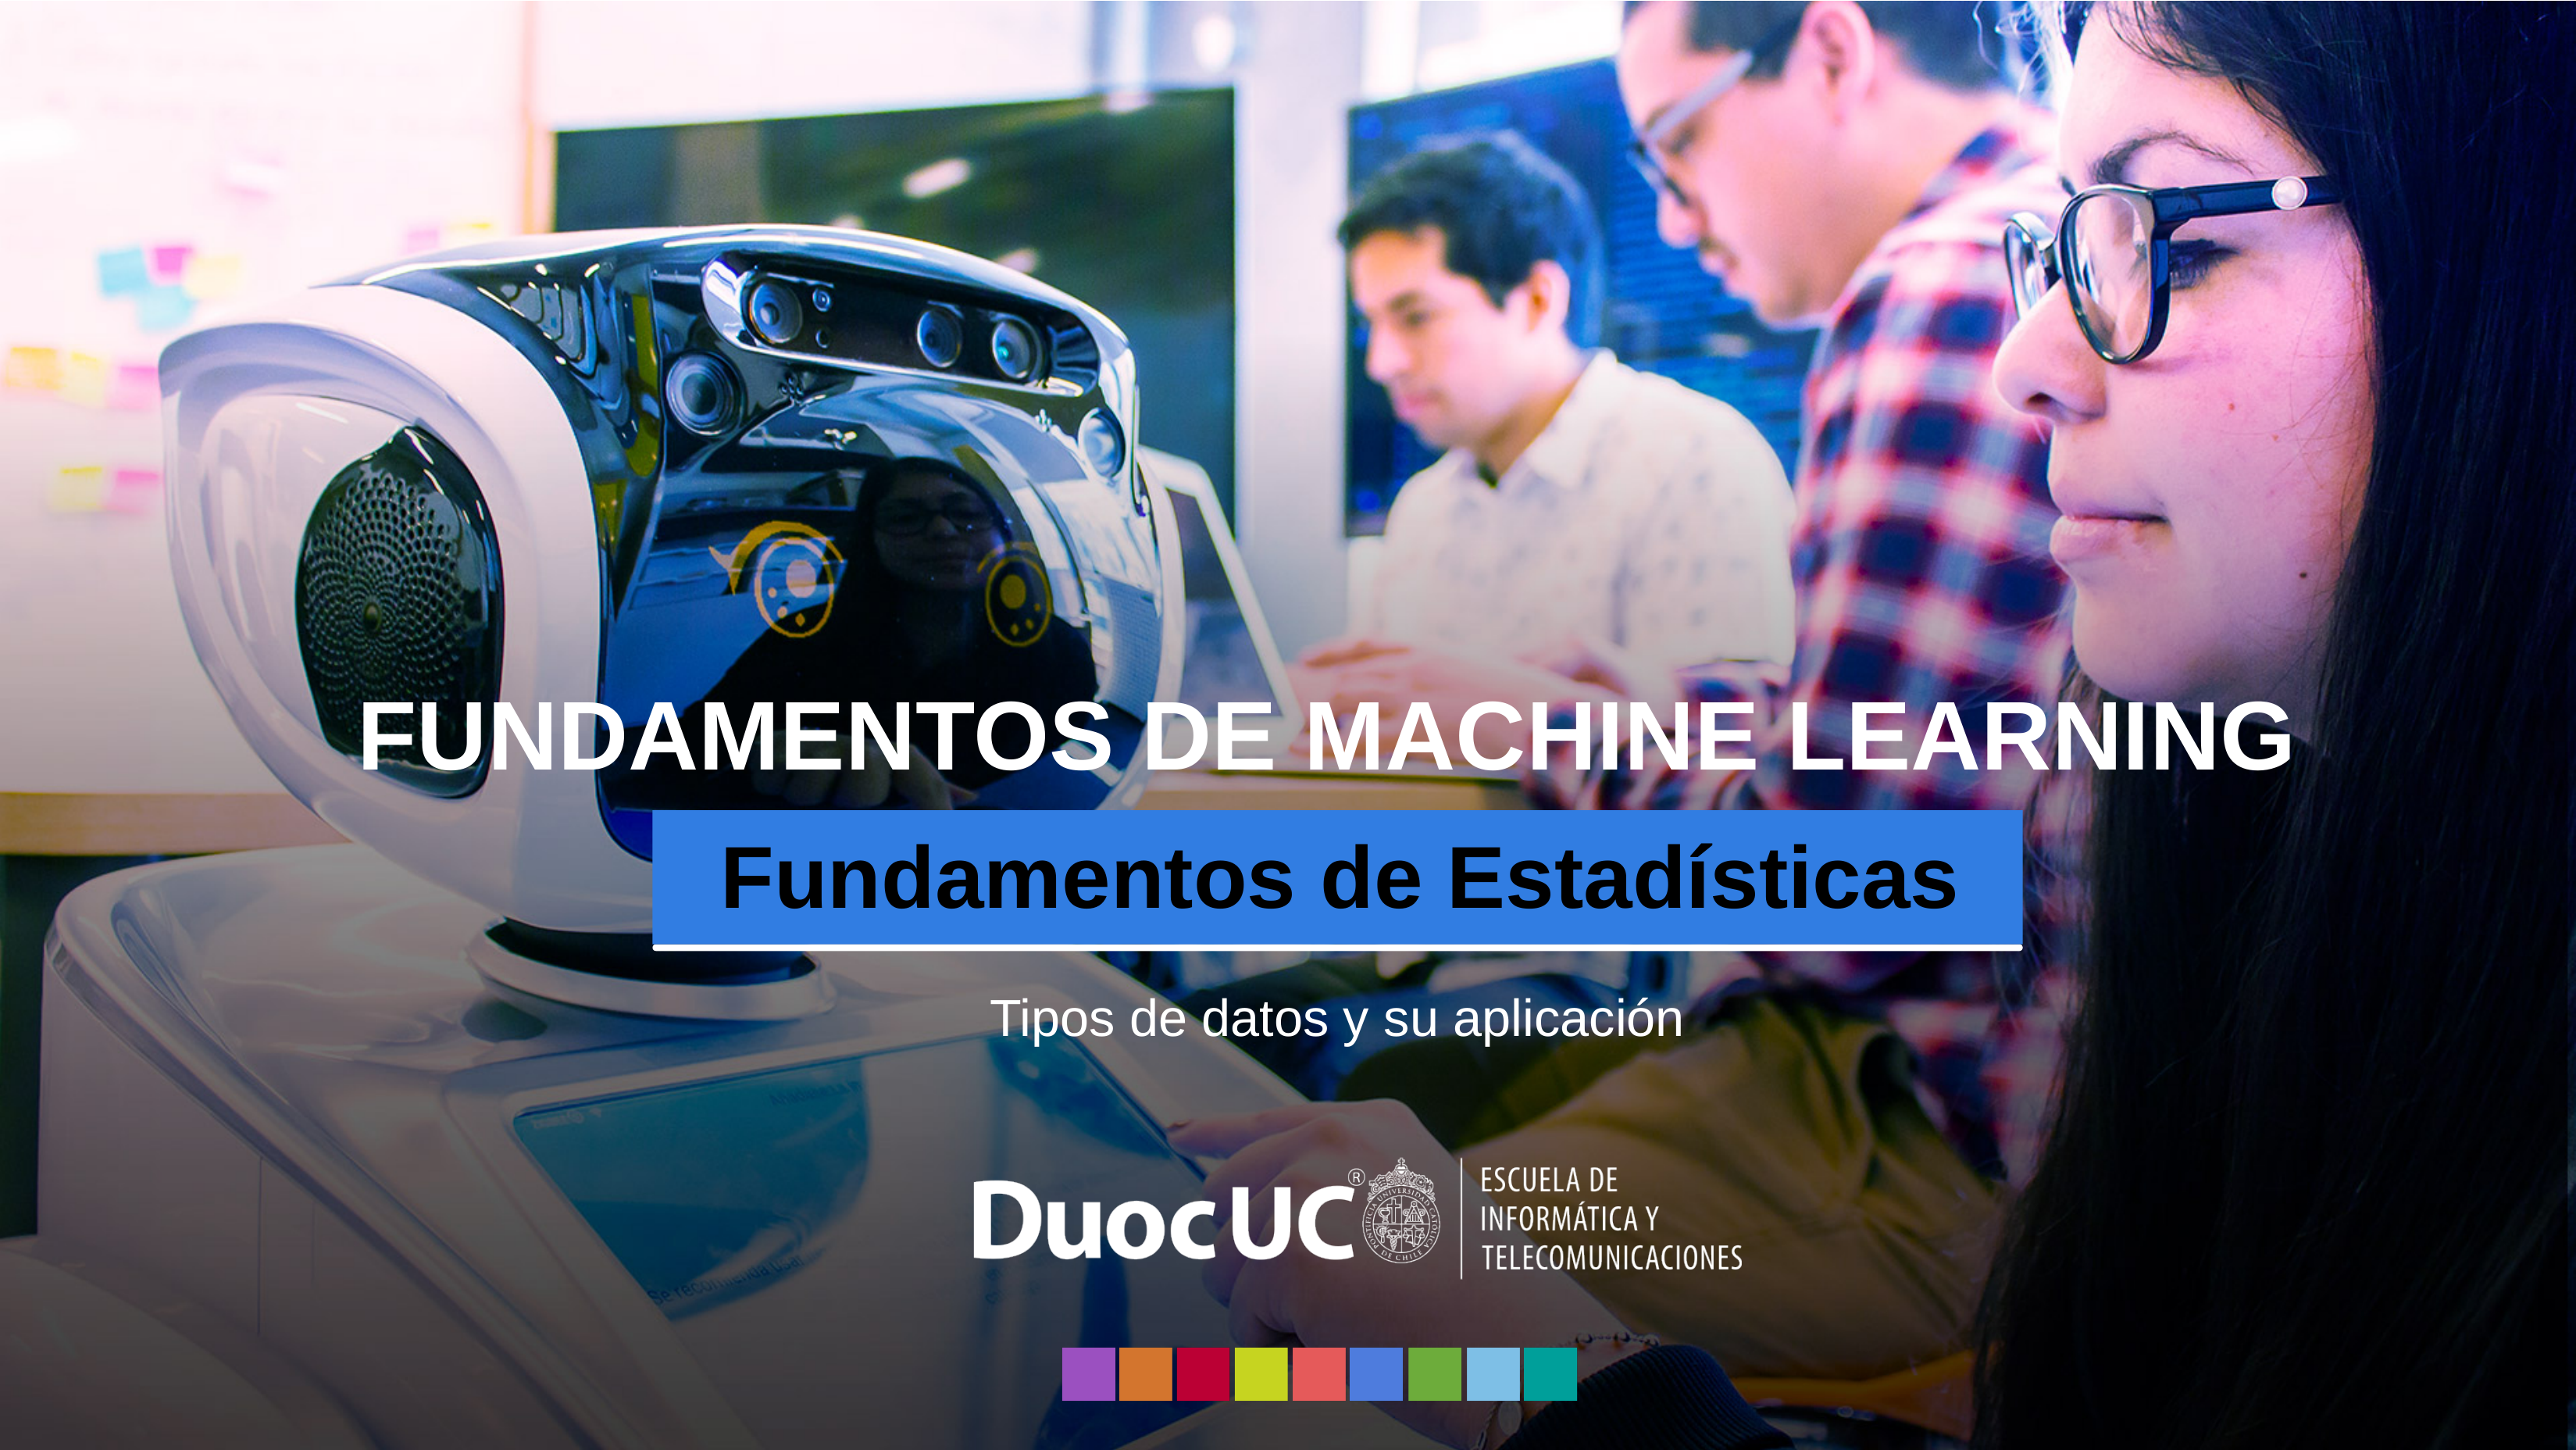

FUNDAMENTOS DE MACHINE LEARNING
Fundamentos de Estadísticas
Tipos de datos y su aplicación